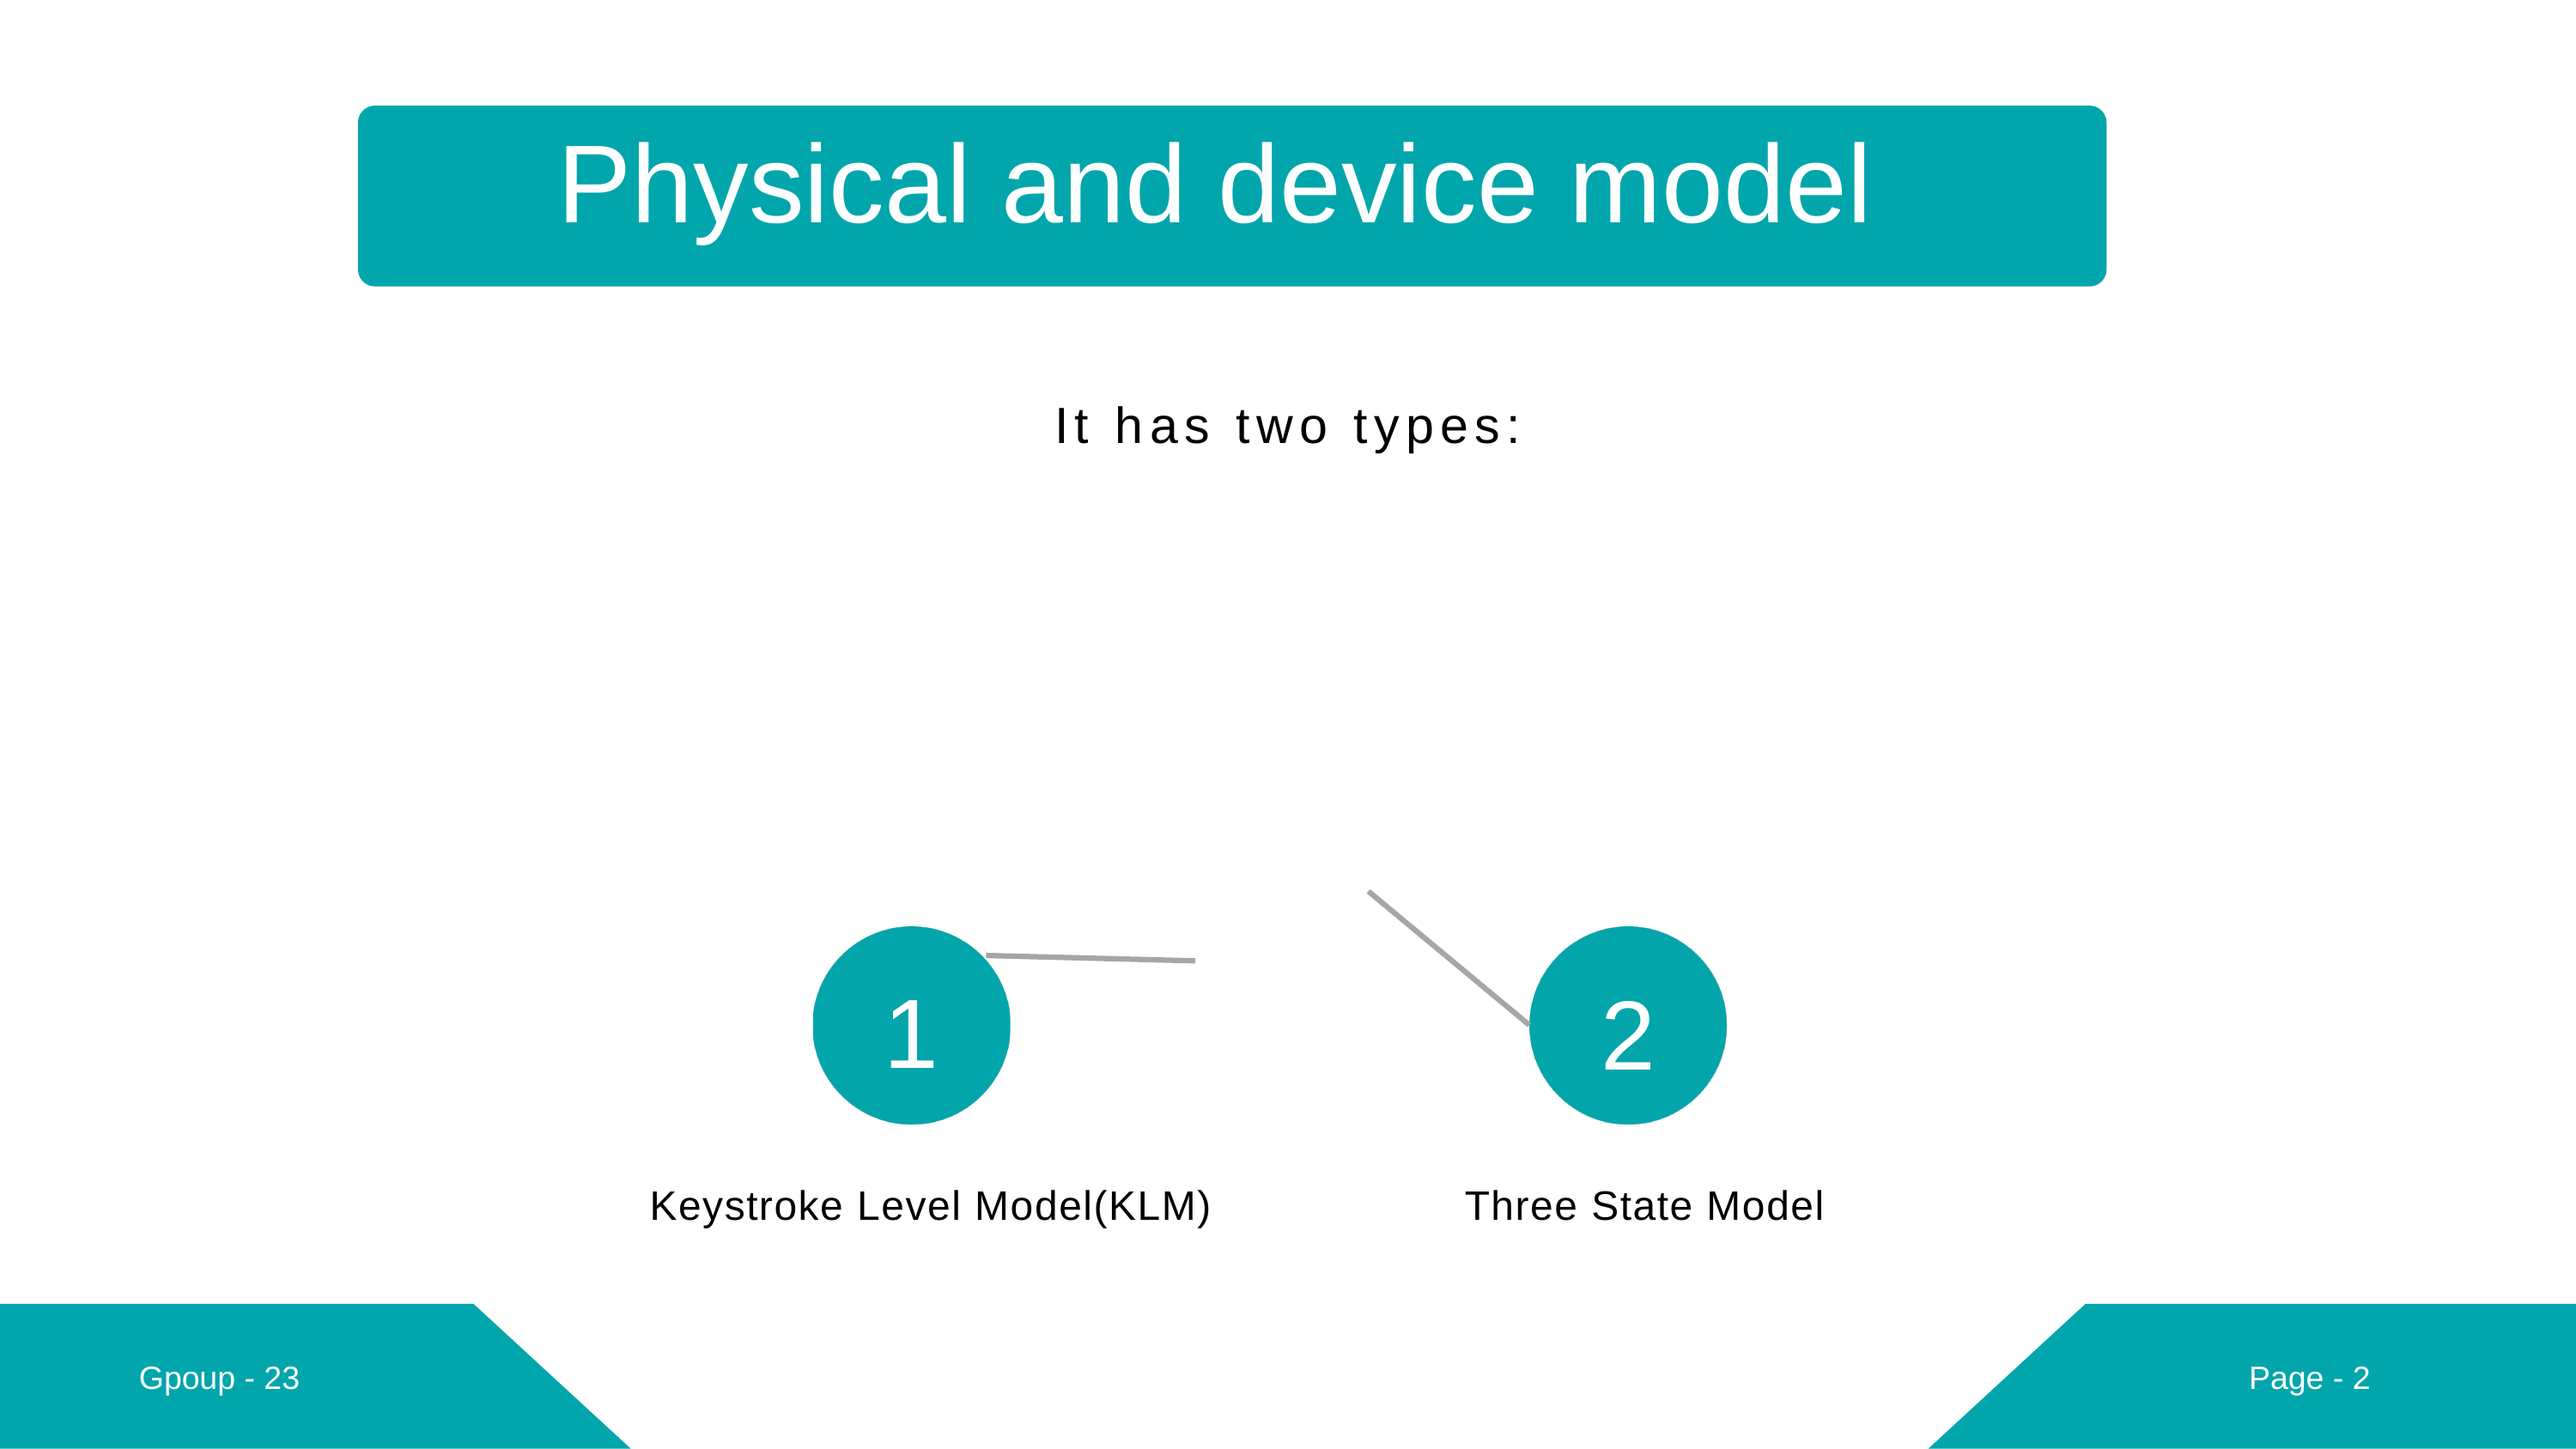

Physical and device model

It has two types:

1
2

 Keystroke Level Model(KLM)
Three State Model

Gpoup - 23

Page - 2